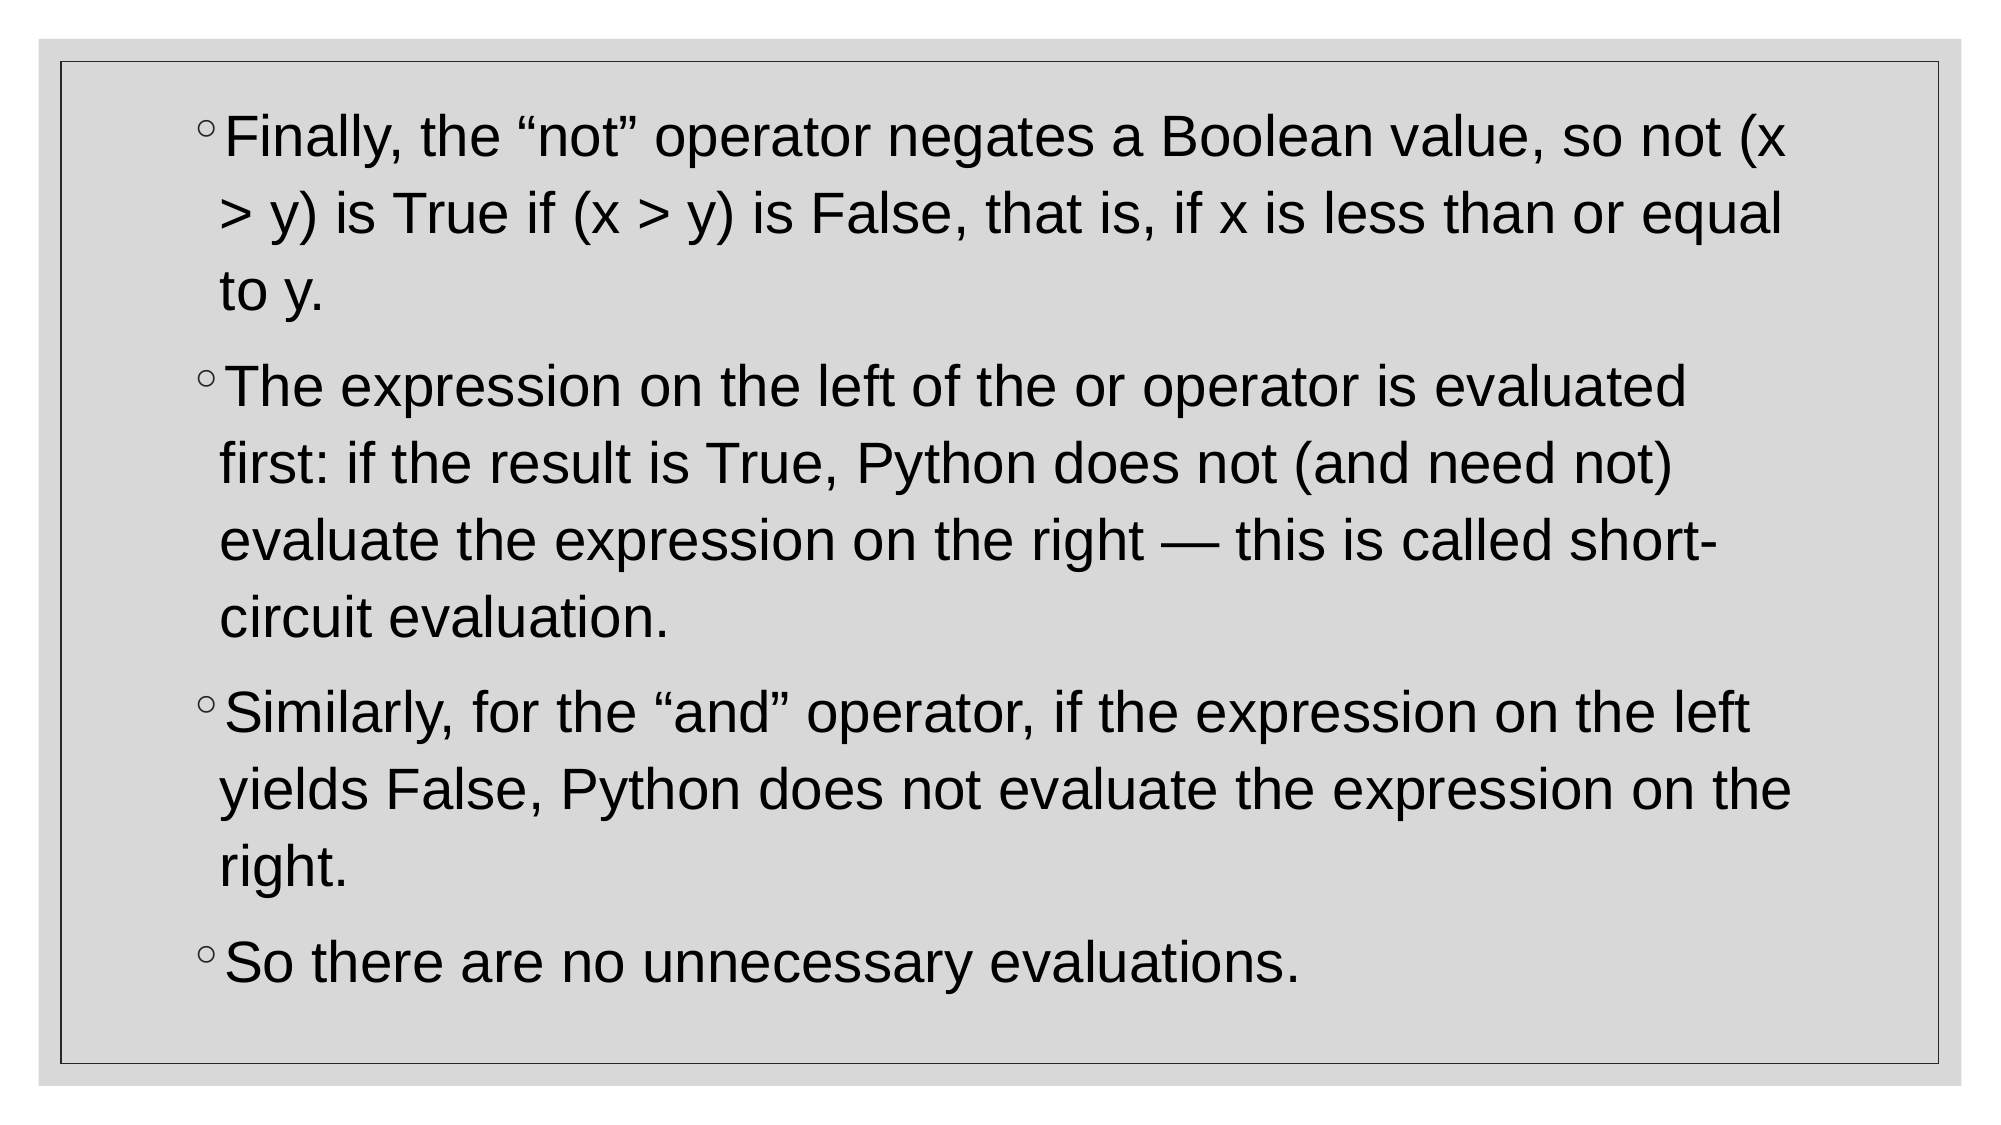

Finally, the “not” operator negates a Boolean value, so not (x > y) is True if (x > y) is False, that is, if x is less than or equal to y.
The expression on the left of the or operator is evaluated first: if the result is True, Python does not (and need not) evaluate the expression on the right — this is called short-circuit evaluation.
Similarly, for the “and” operator, if the expression on the left yields False, Python does not evaluate the expression on the right.
So there are no unnecessary evaluations.